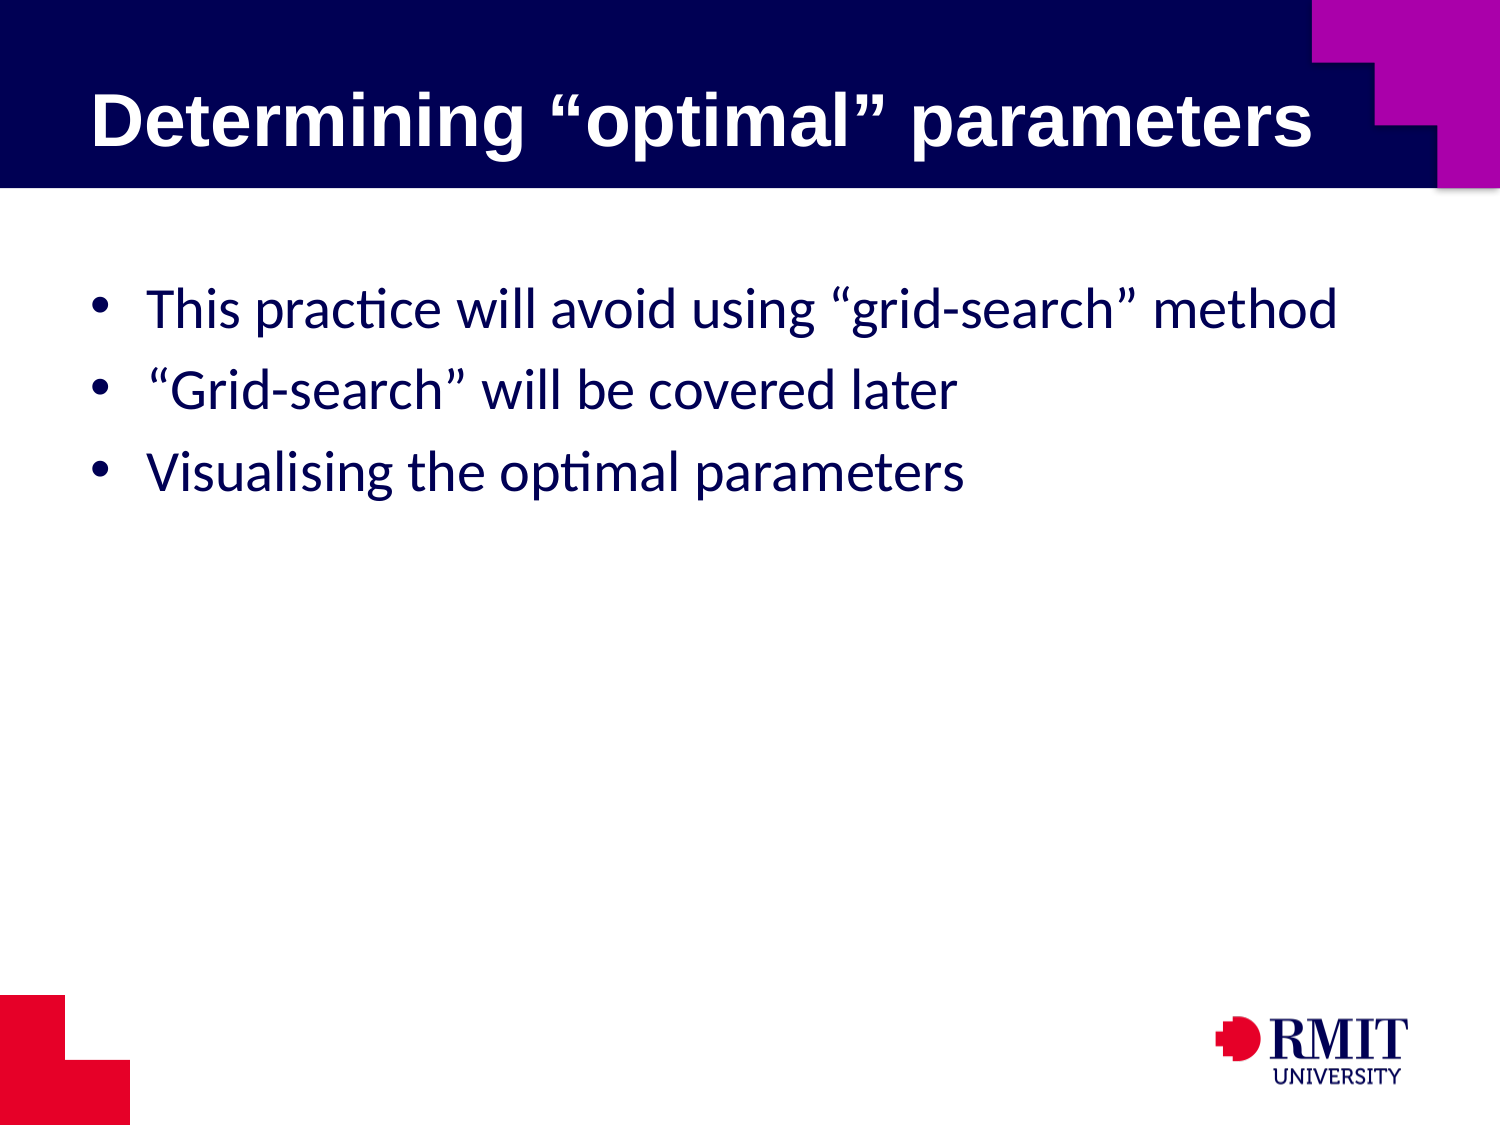

# Determining “optimal” parameters
This practice will avoid using “grid-search” method
“Grid-search” will be covered later
Visualising the optimal parameters